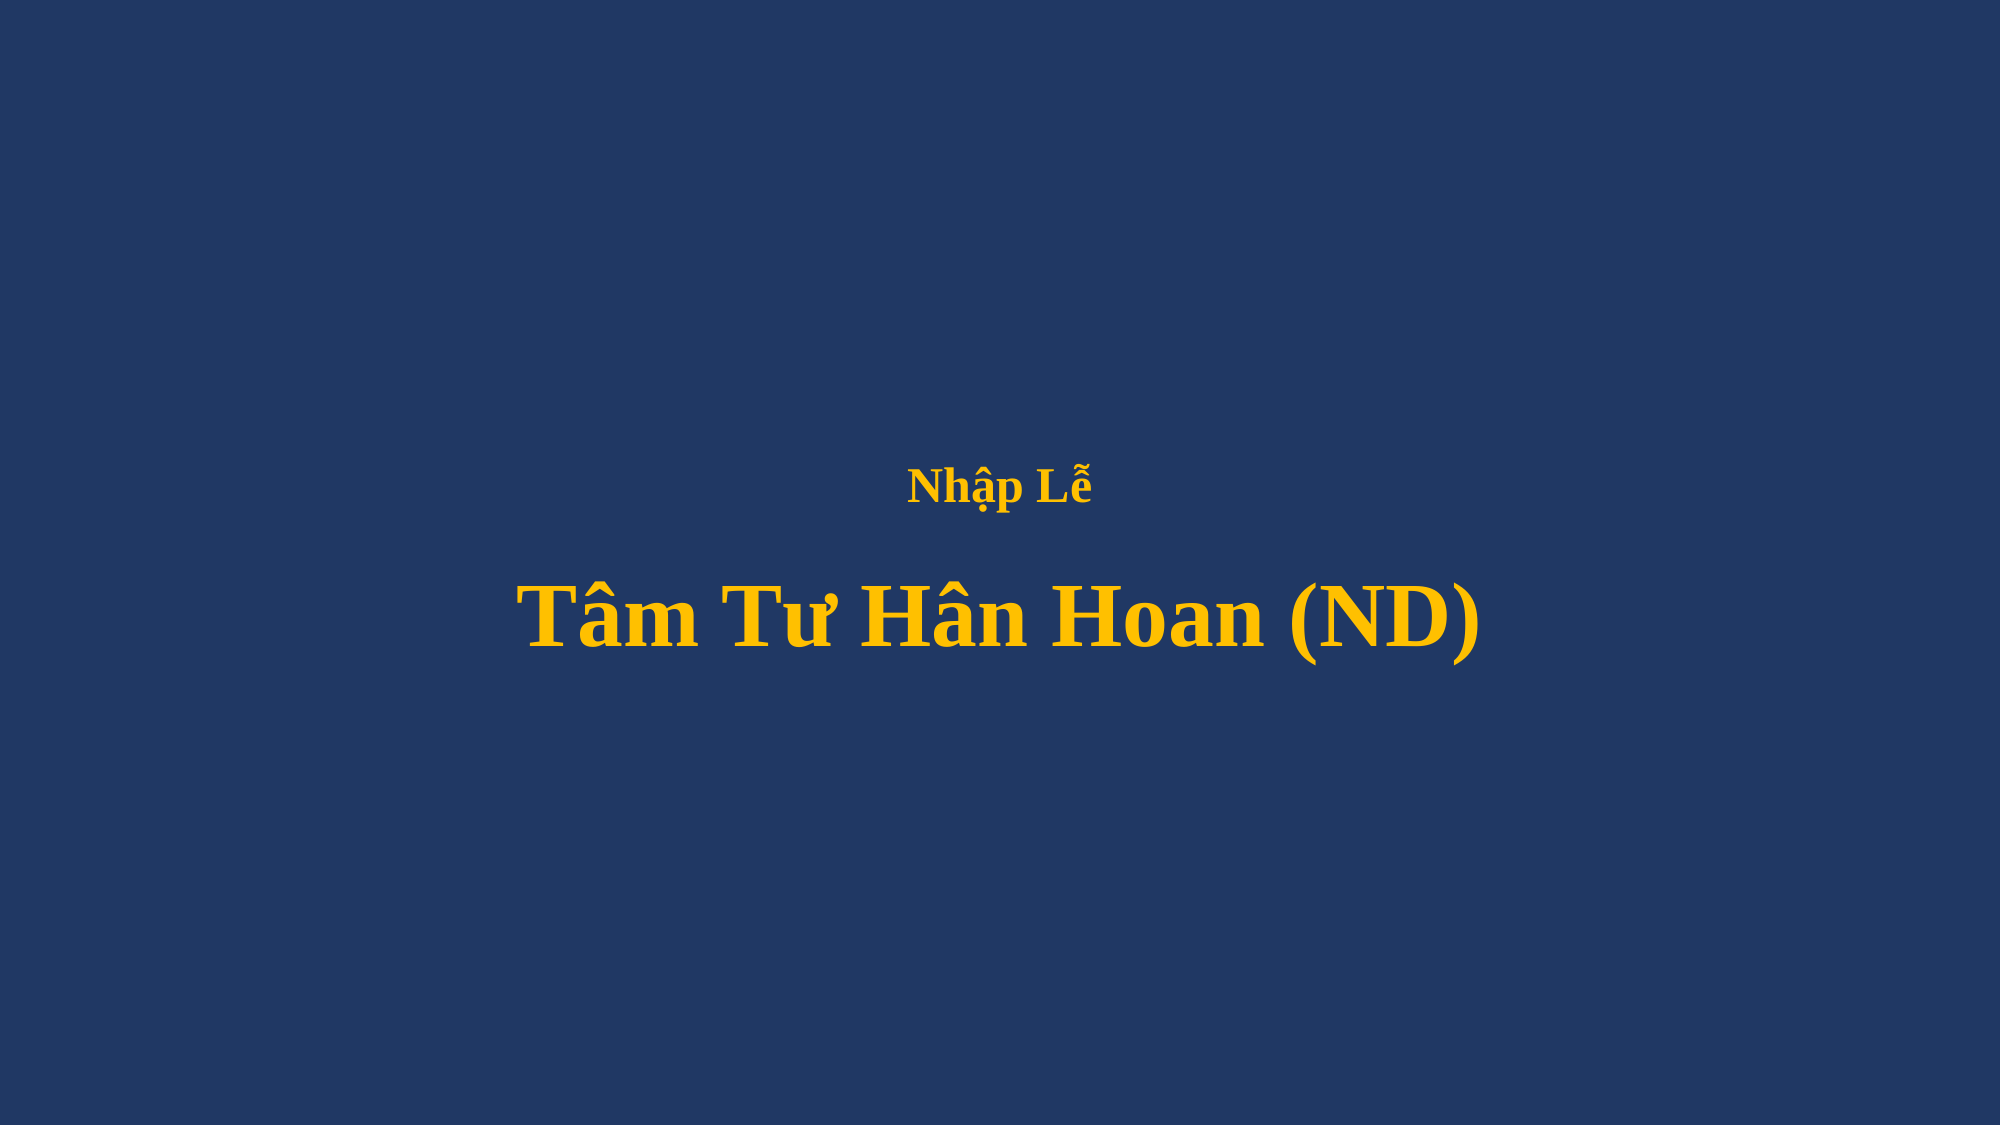

# Nhập Lễ Tâm Tư Hân Hoan (ND)